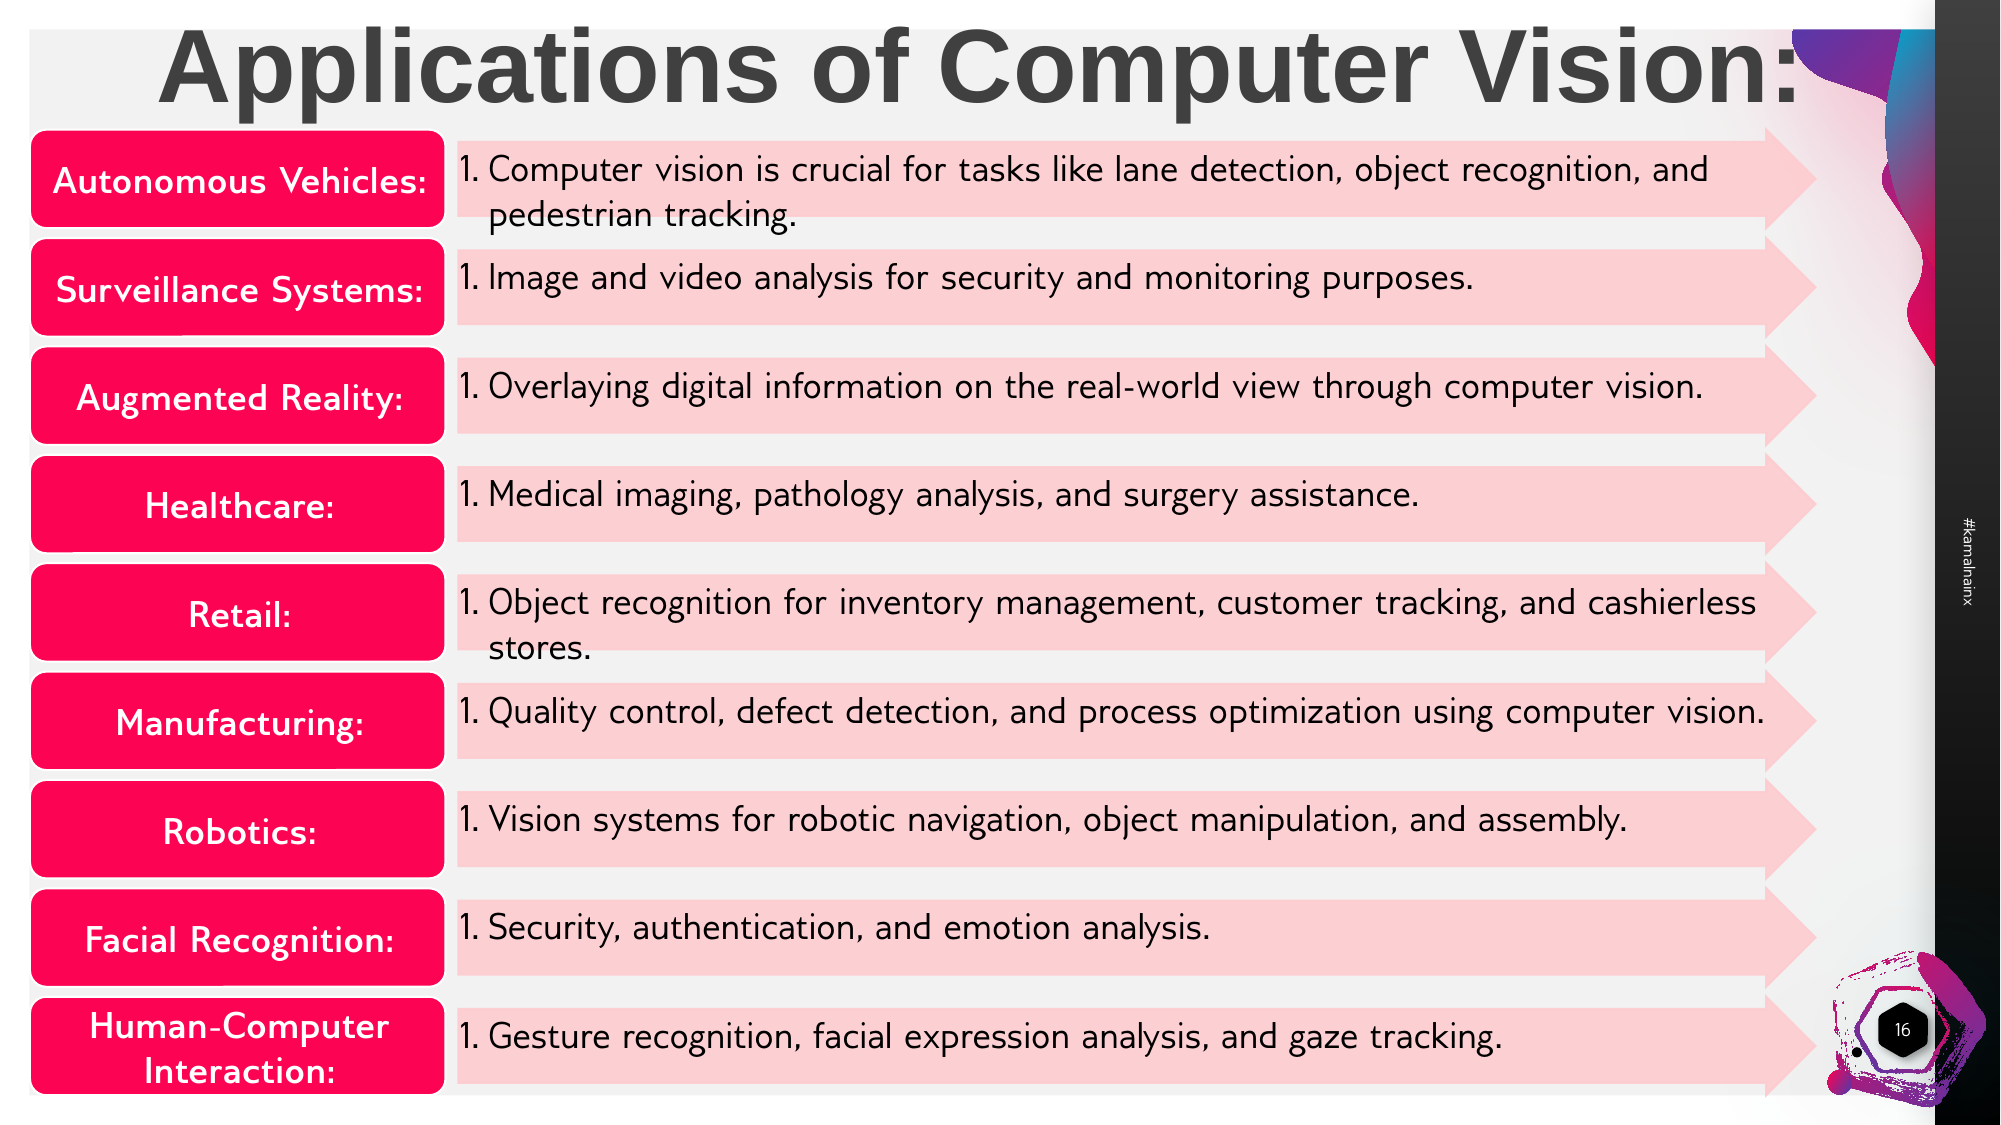

# Applications of Computer Vision:
Computer vision is crucial for tasks like lane detection, object recognition, and pedestrian tracking.
Autonomous Vehicles:
Image and video analysis for security and monitoring purposes.
Surveillance Systems:
Overlaying digital information on the real-world view through computer vision.
Augmented Reality:
Medical imaging, pathology analysis, and surgery assistance.
Healthcare:
Object recognition for inventory management, customer tracking, and cashierless stores.
Retail:
Quality control, defect detection, and process optimization using computer vision.
Manufacturing:
Vision systems for robotic navigation, object manipulation, and assembly.
Robotics:
Security, authentication, and emotion analysis.
Facial Recognition:
Gesture recognition, facial expression analysis, and gaze tracking.
Human-Computer Interaction:
16